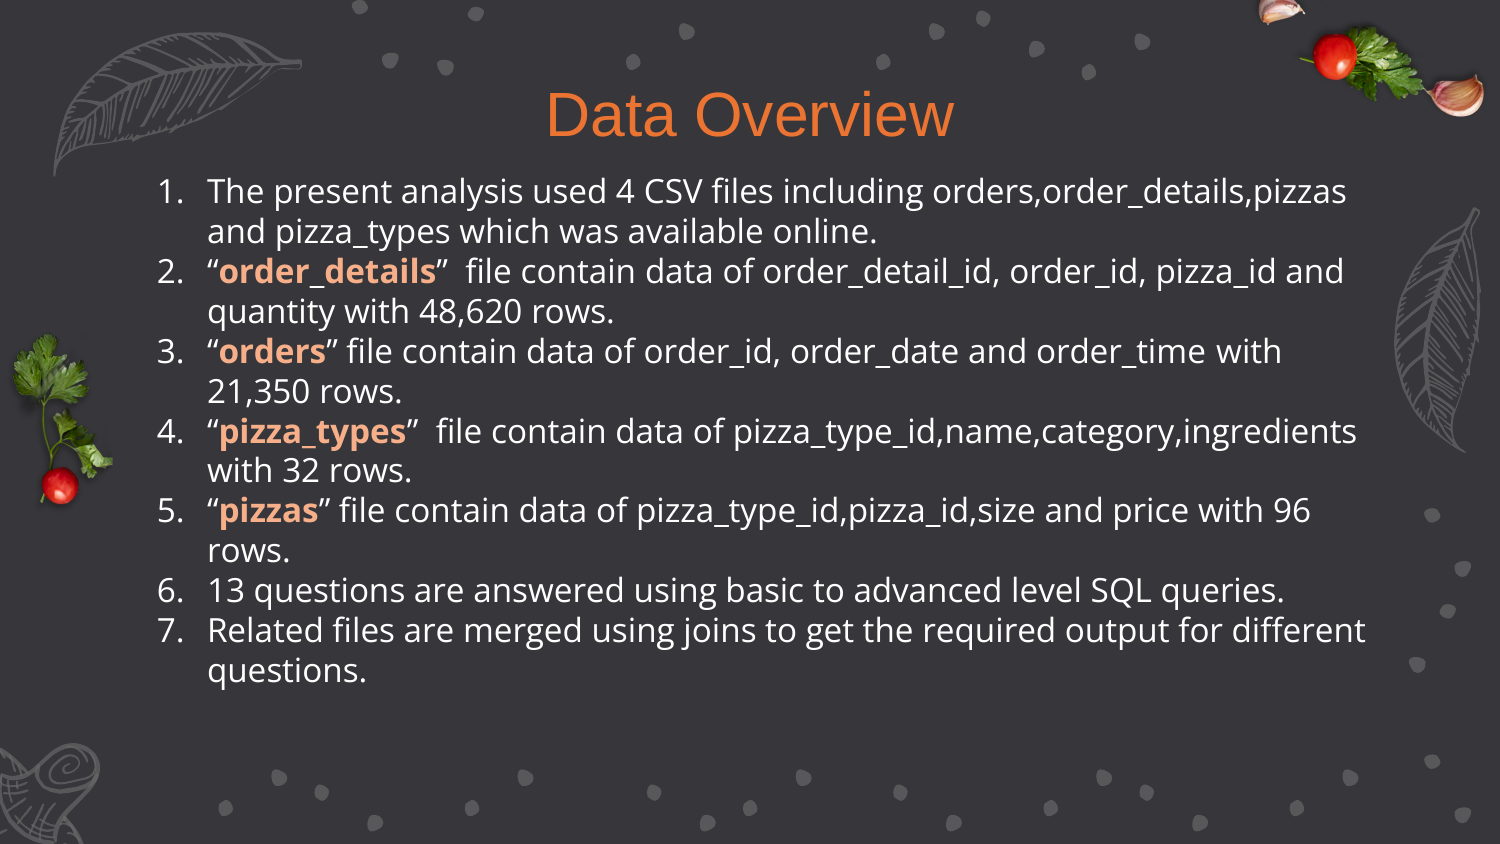

# Data Overview
The present analysis used 4 CSV files including orders,order_details,pizzas and pizza_types which was available online.
“order_details”  file contain data of order_detail_id, order_id, pizza_id and quantity with 48,620 rows.
“orders” file contain data of order_id, order_date and order_time with 21,350 rows.
“pizza_types”  file contain data of pizza_type_id,name,category,ingredients with 32 rows.
“pizzas” file contain data of pizza_type_id,pizza_id,size and price with 96 rows.
13 questions are answered using basic to advanced level SQL queries.
Related files are merged using joins to get the required output for different questions.